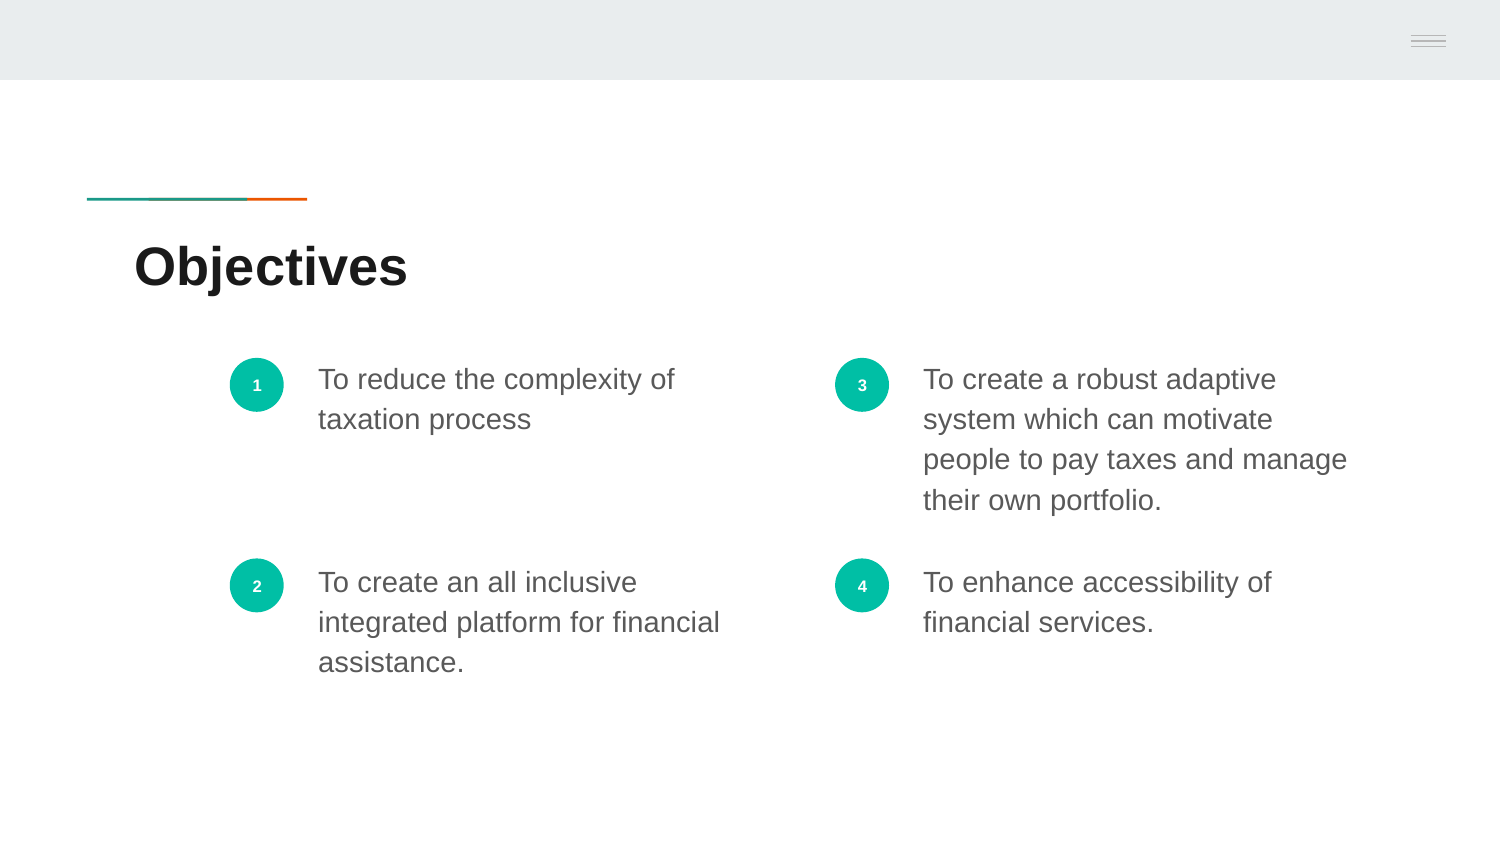

# Objectives
To reduce the complexity of taxation process
To create a robust adaptive system which can motivate people to pay taxes and manage their own portfolio.
1
3
To create an all inclusive integrated platform for financial assistance.
To enhance accessibility of financial services.
2
4